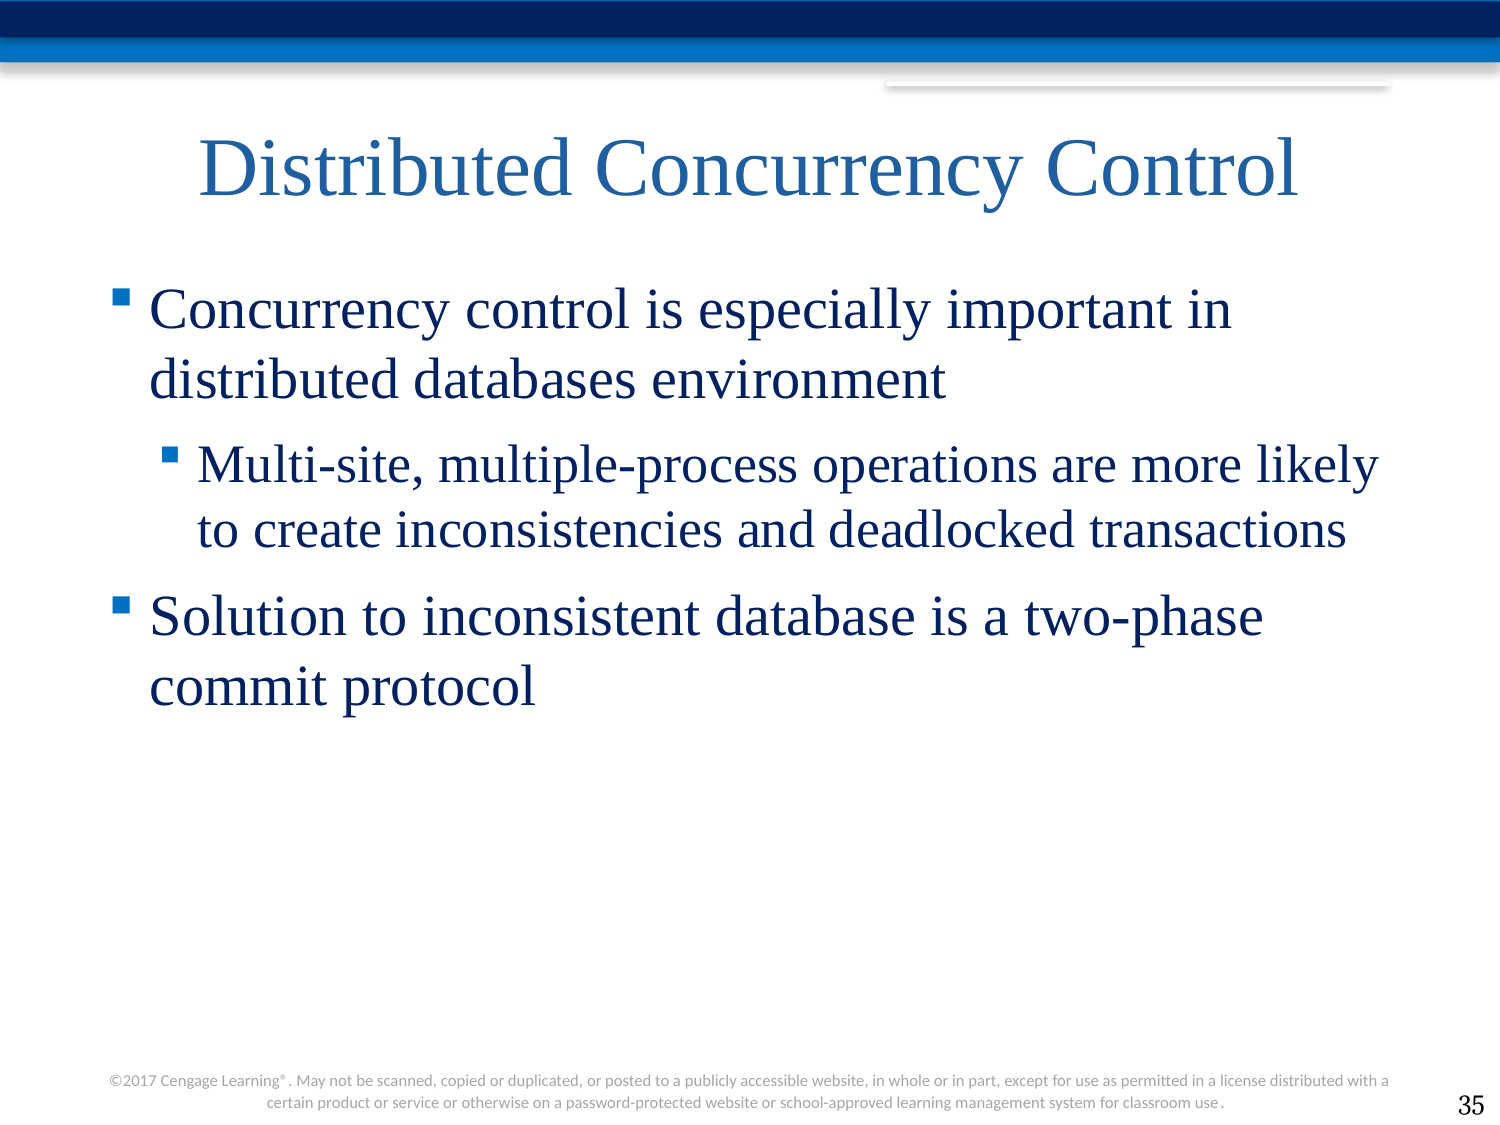

# Distributed Concurrency Control
Concurrency control is especially important in distributed databases environment
Multi-site, multiple-process operations are more likely to create inconsistencies and deadlocked transactions
Solution to inconsistent database is a two-phase commit protocol
35